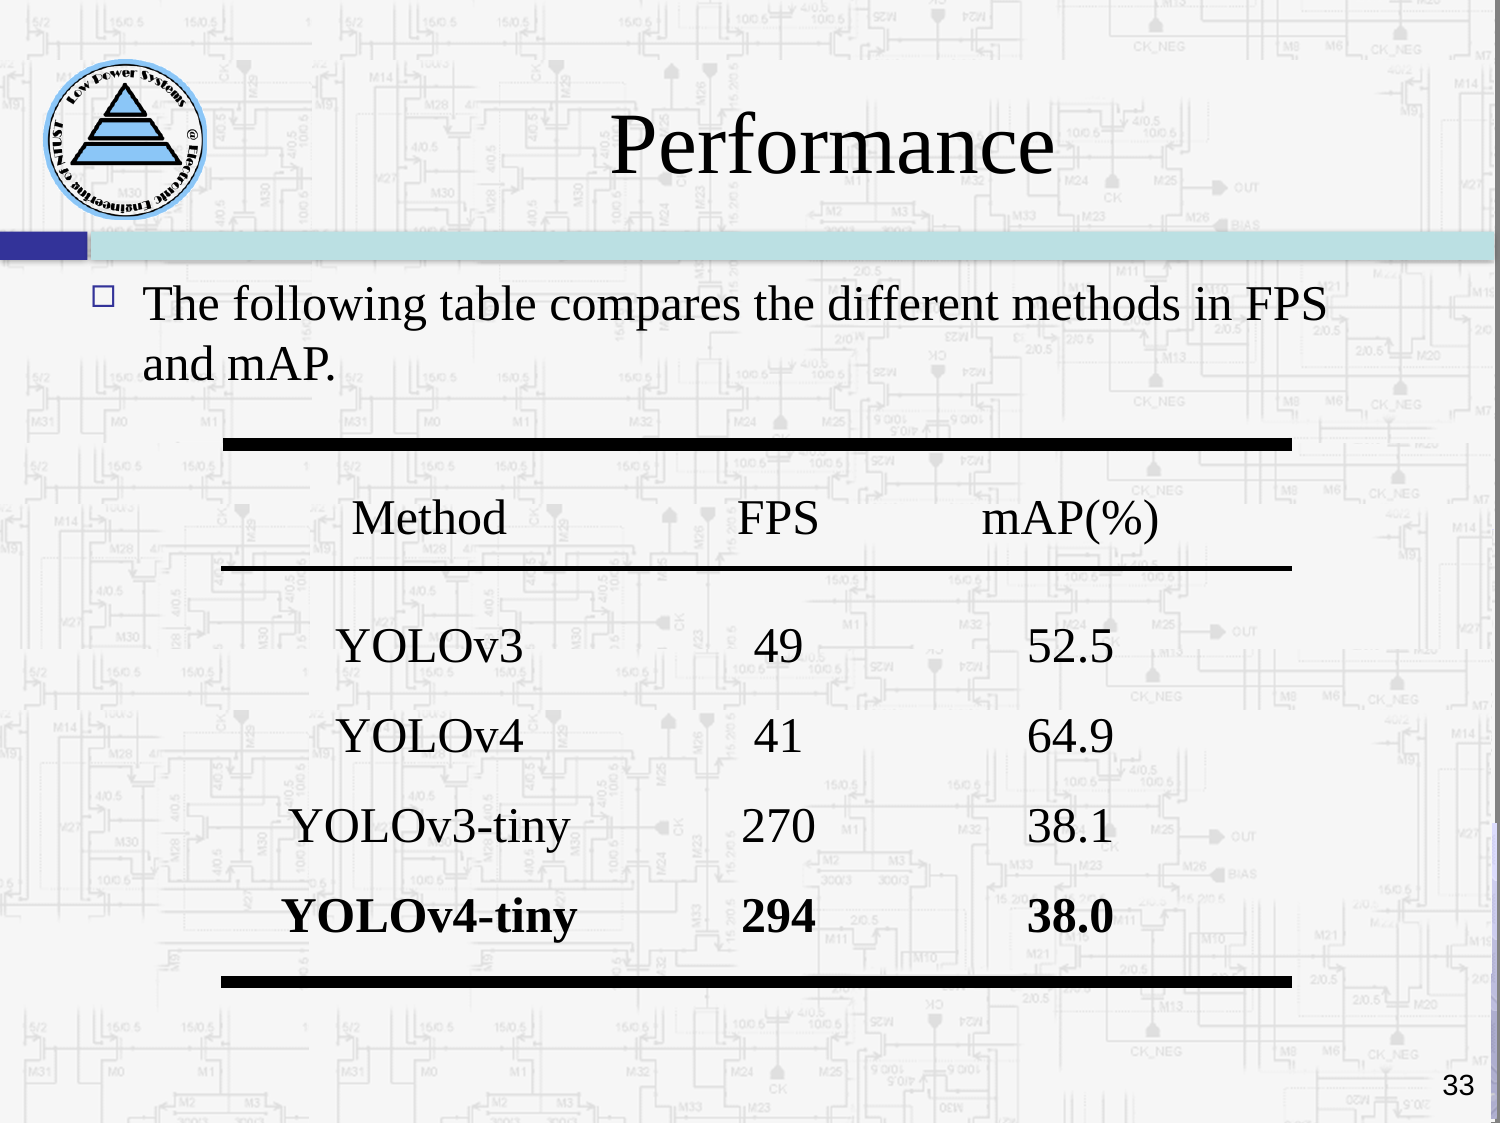

# Performance
The following table compares the different methods in FPS and mAP.

mAP(%)
52.5
64.9
38.1
38.0
Method
YOLOv3
YOLOv4
YOLOv3-tiny
YOLOv4-tiny
FPS
49
41
270
294
33